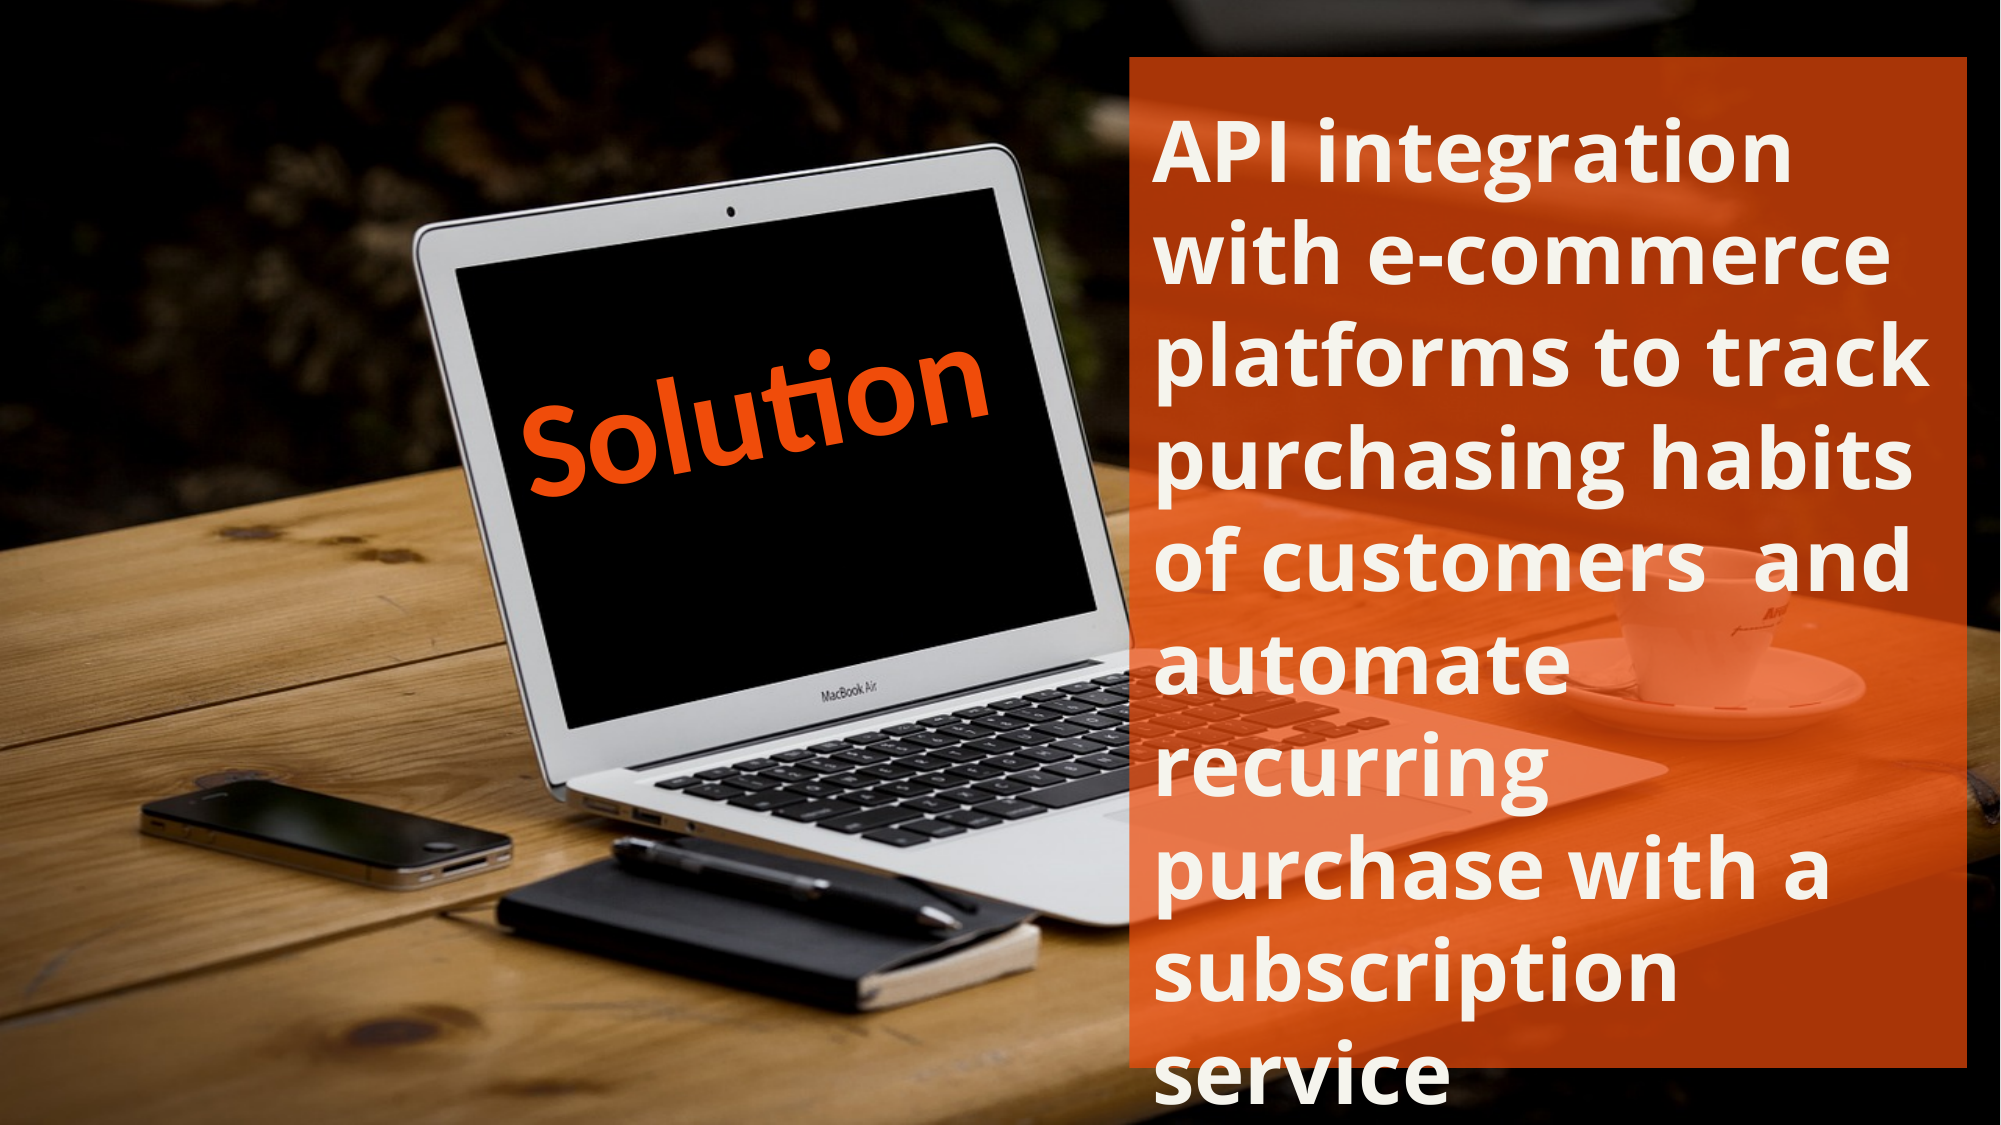

API integration with e-commerce platforms to track purchasing habits of customers  and automate recurring purchase with a subscription service
Solution